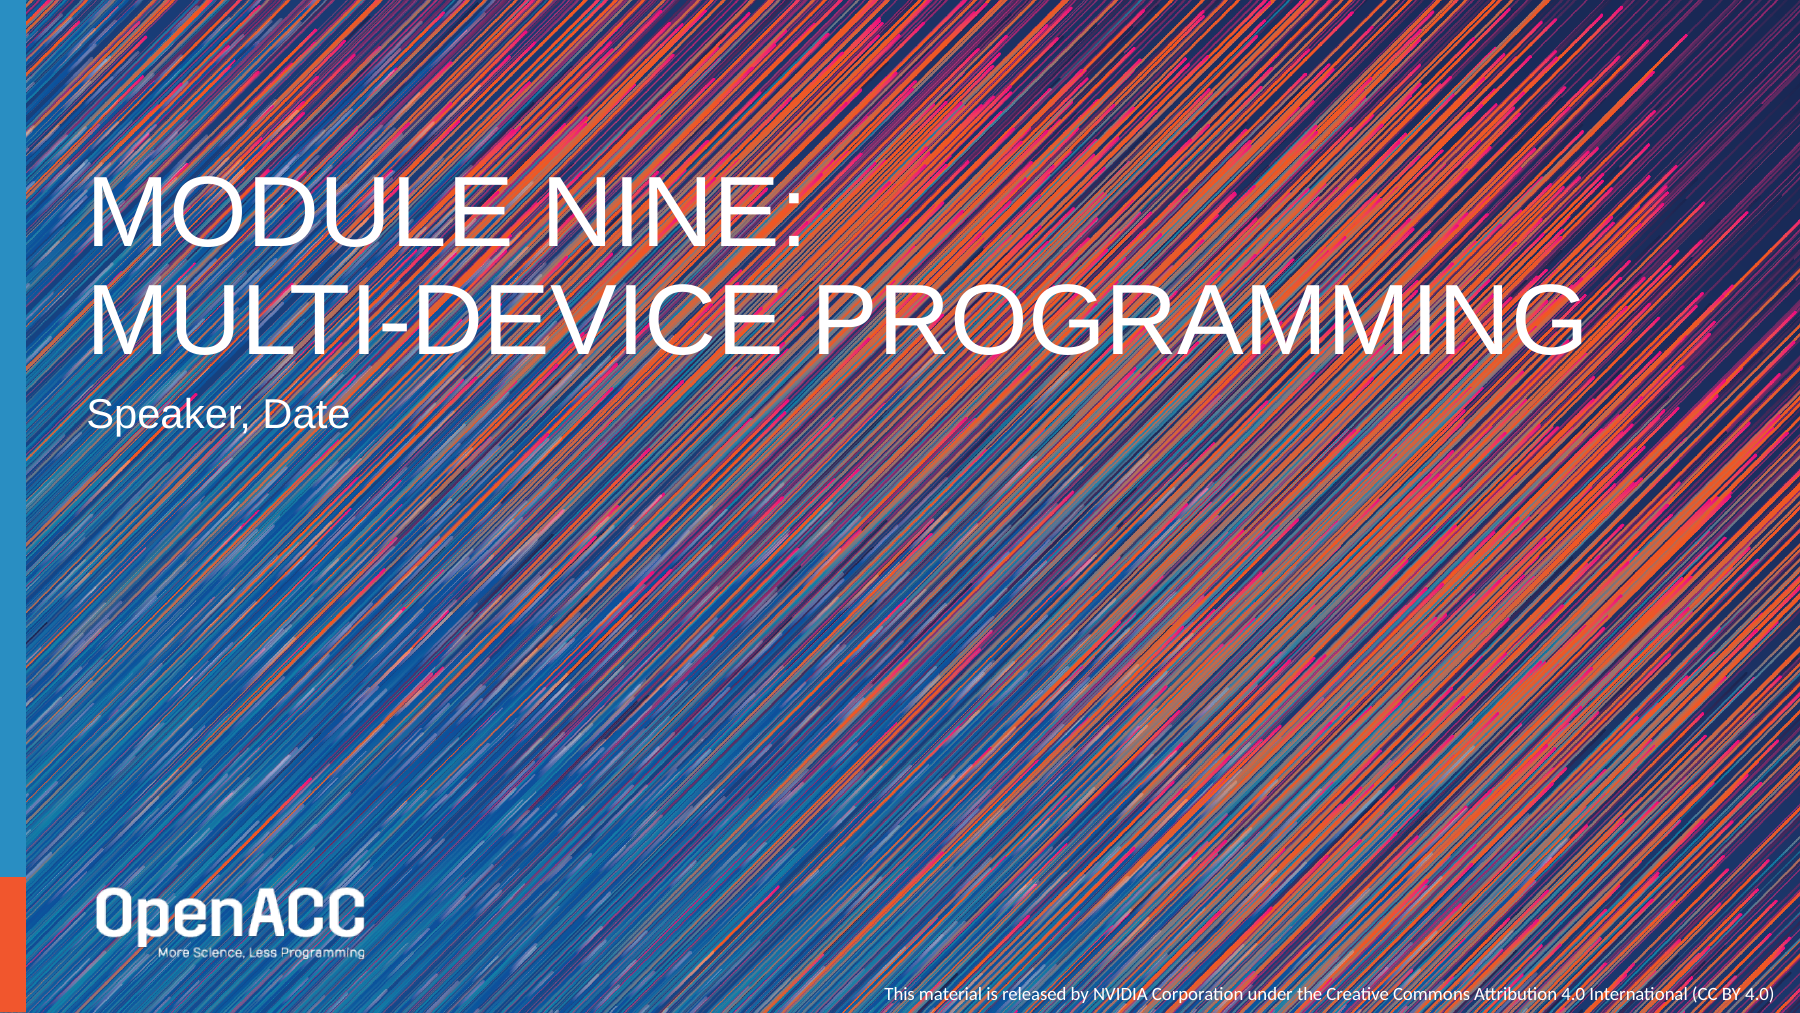

# MODULE NINE: MULTI-DEVICE PROGRAMMING
Speaker, Date